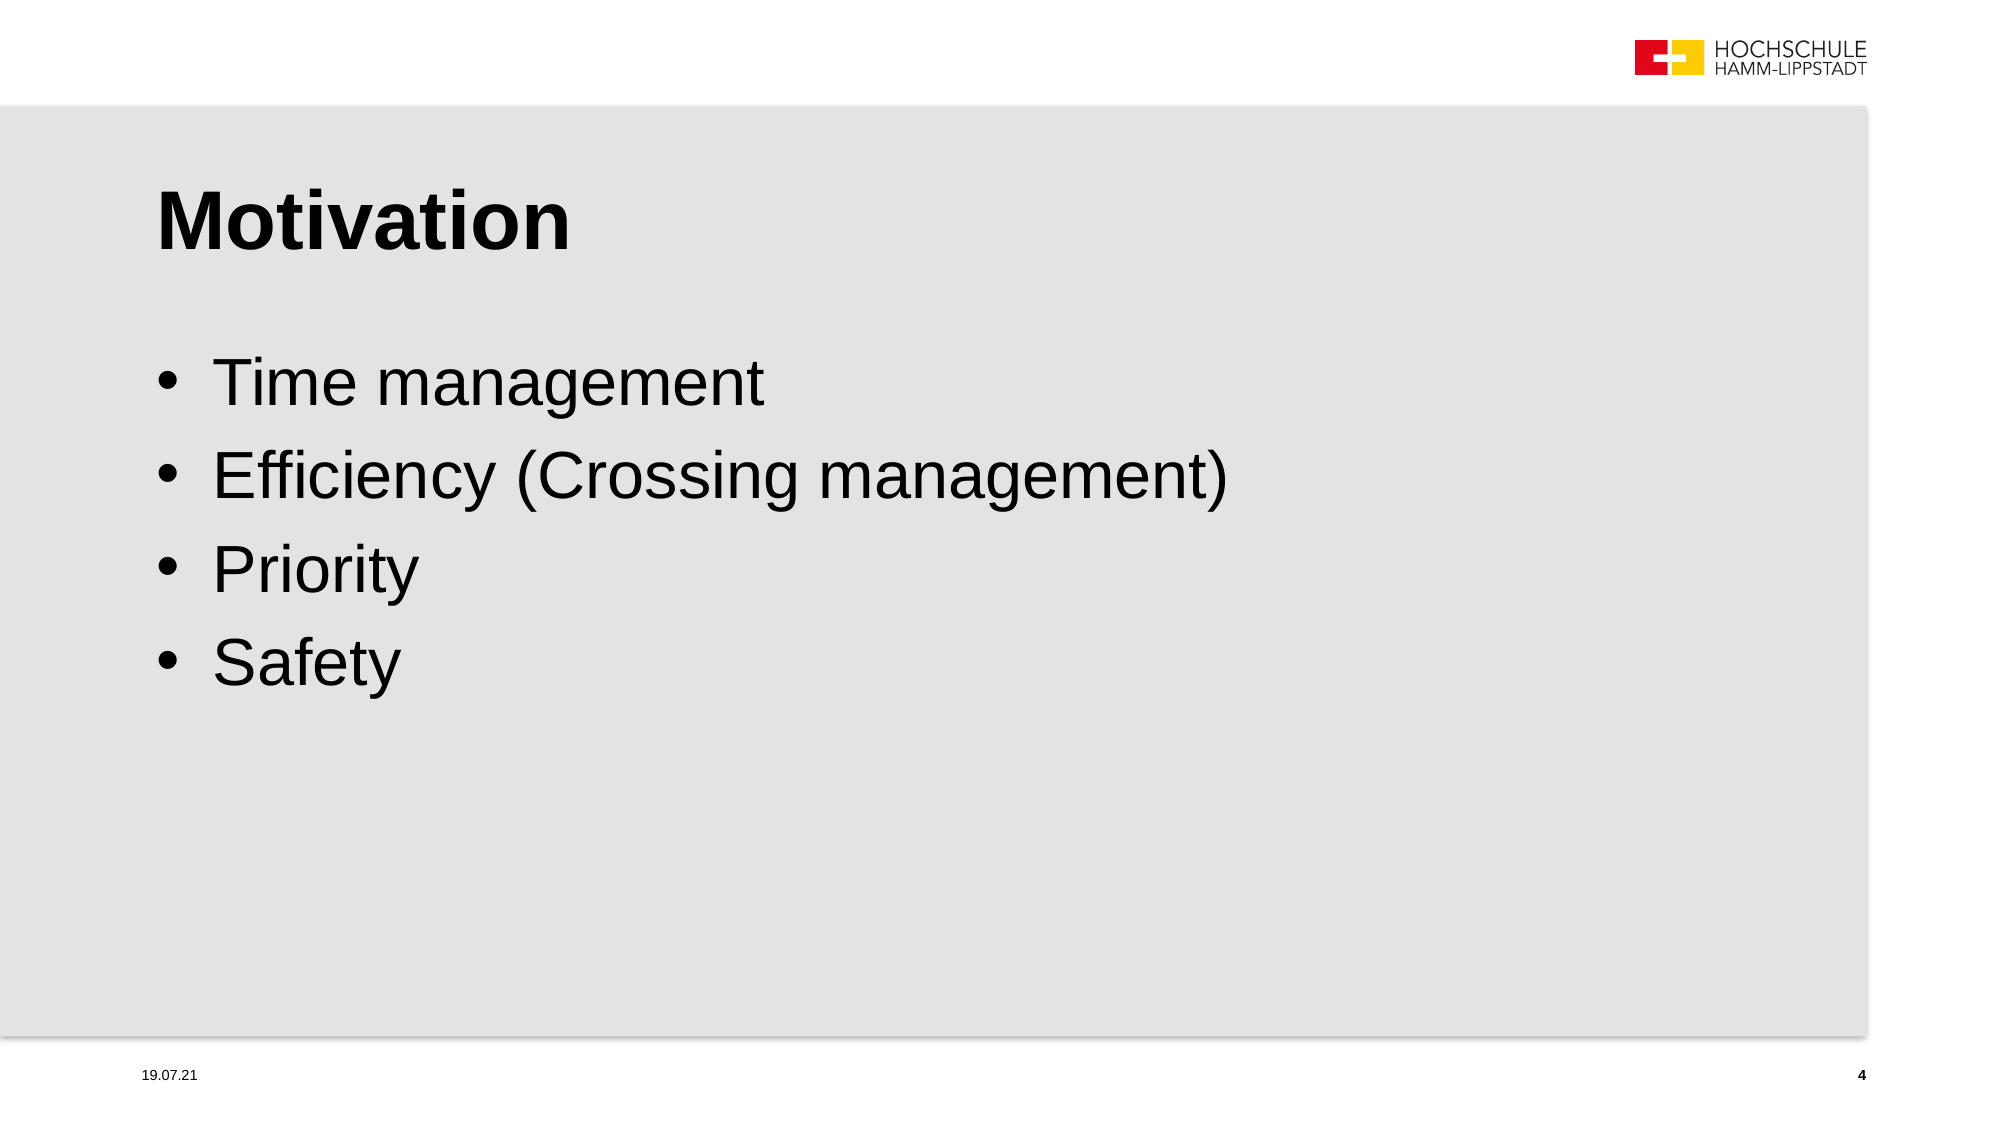

# Motivation
Time management
Efficiency (Crossing management)
Priority
Safety

19.07.21

4